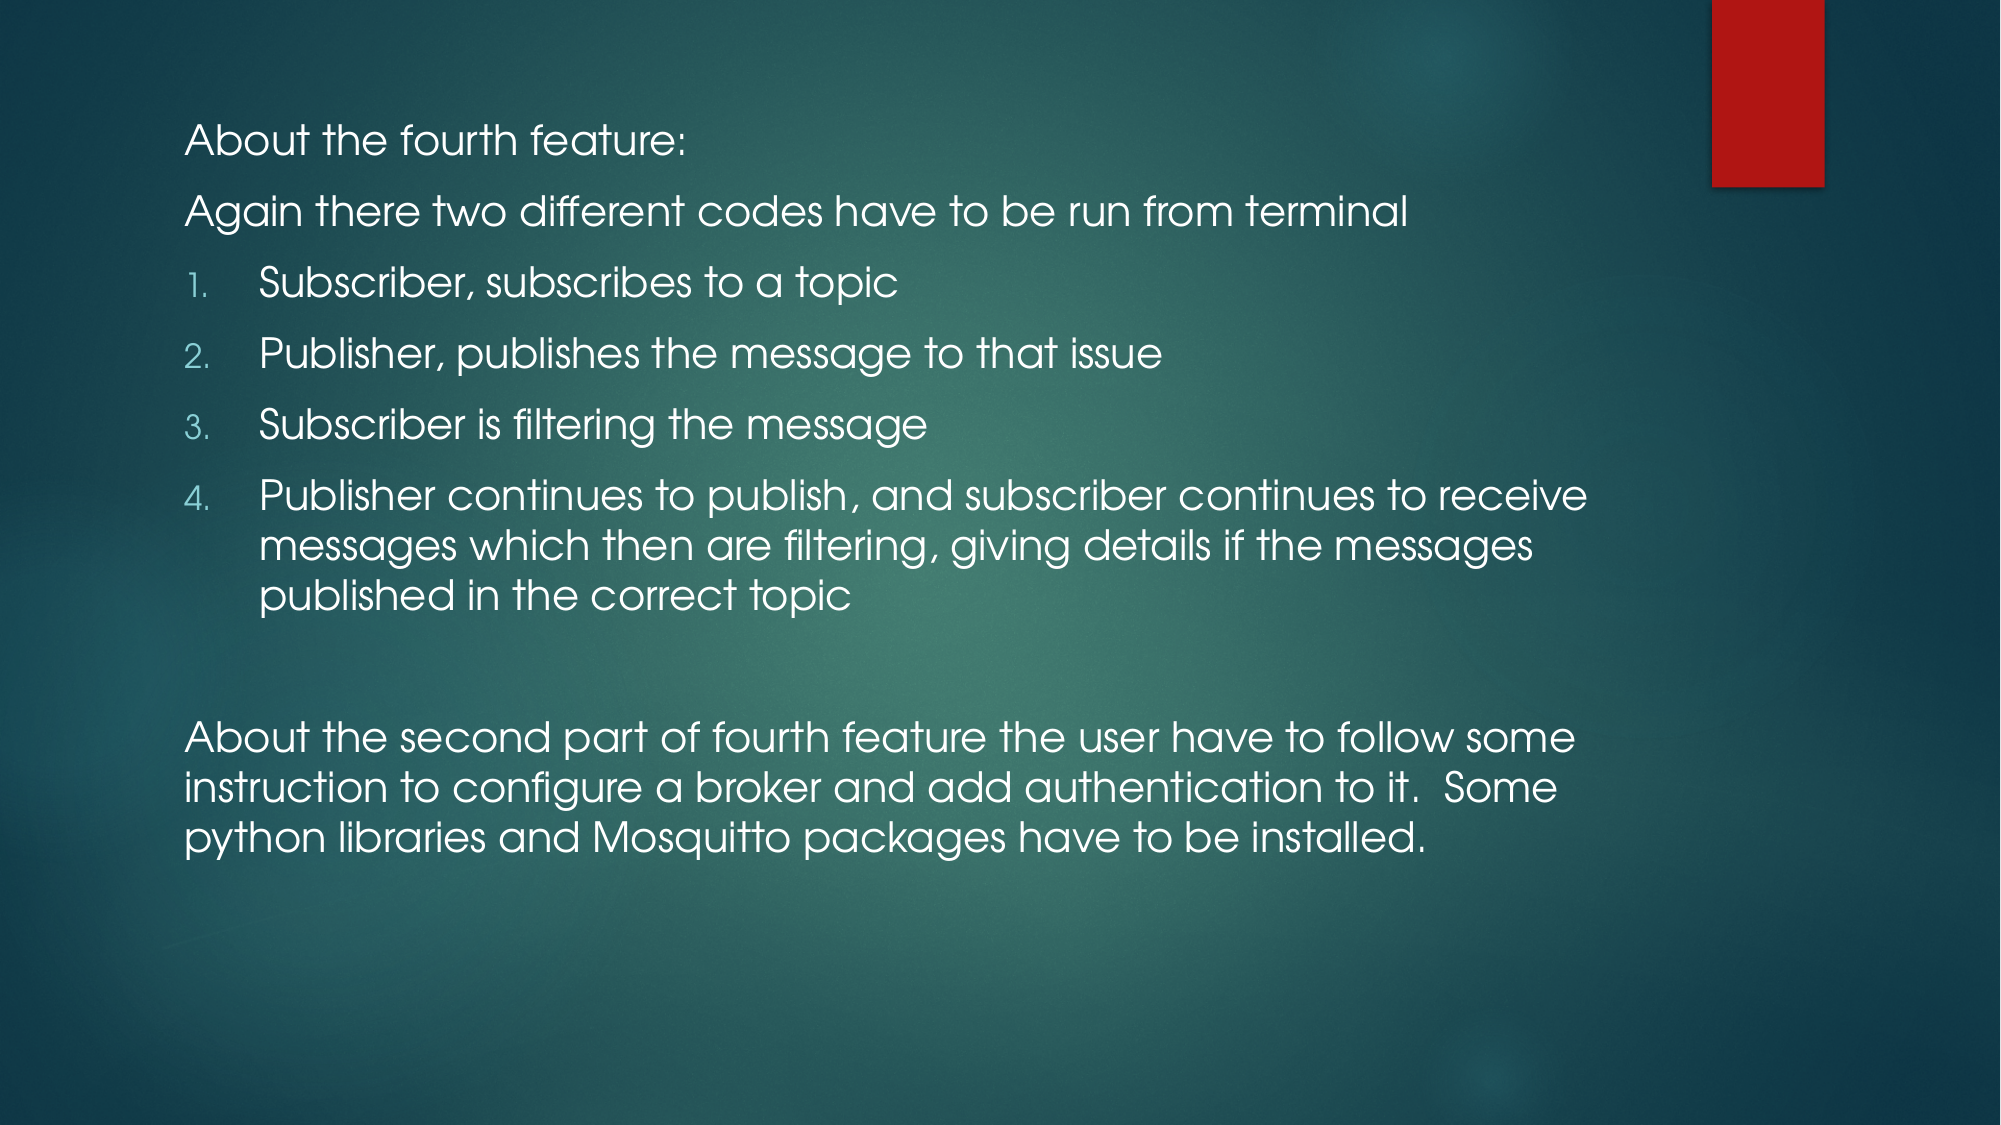

About the fourth feature:
Again there two different codes have to be run from terminal
Subscriber, subscribes to a topic
Publisher, publishes the message to that issue
Subscriber is filtering the message
Publisher continues to publish, and subscriber continues to receive messages which then are filtering, giving details if the messages published in the correct topic

About the second part of fourth feature the user have to follow some instruction to configure a broker and add authentication to it.  Some python libraries and Mosquitto packages have to be installed.